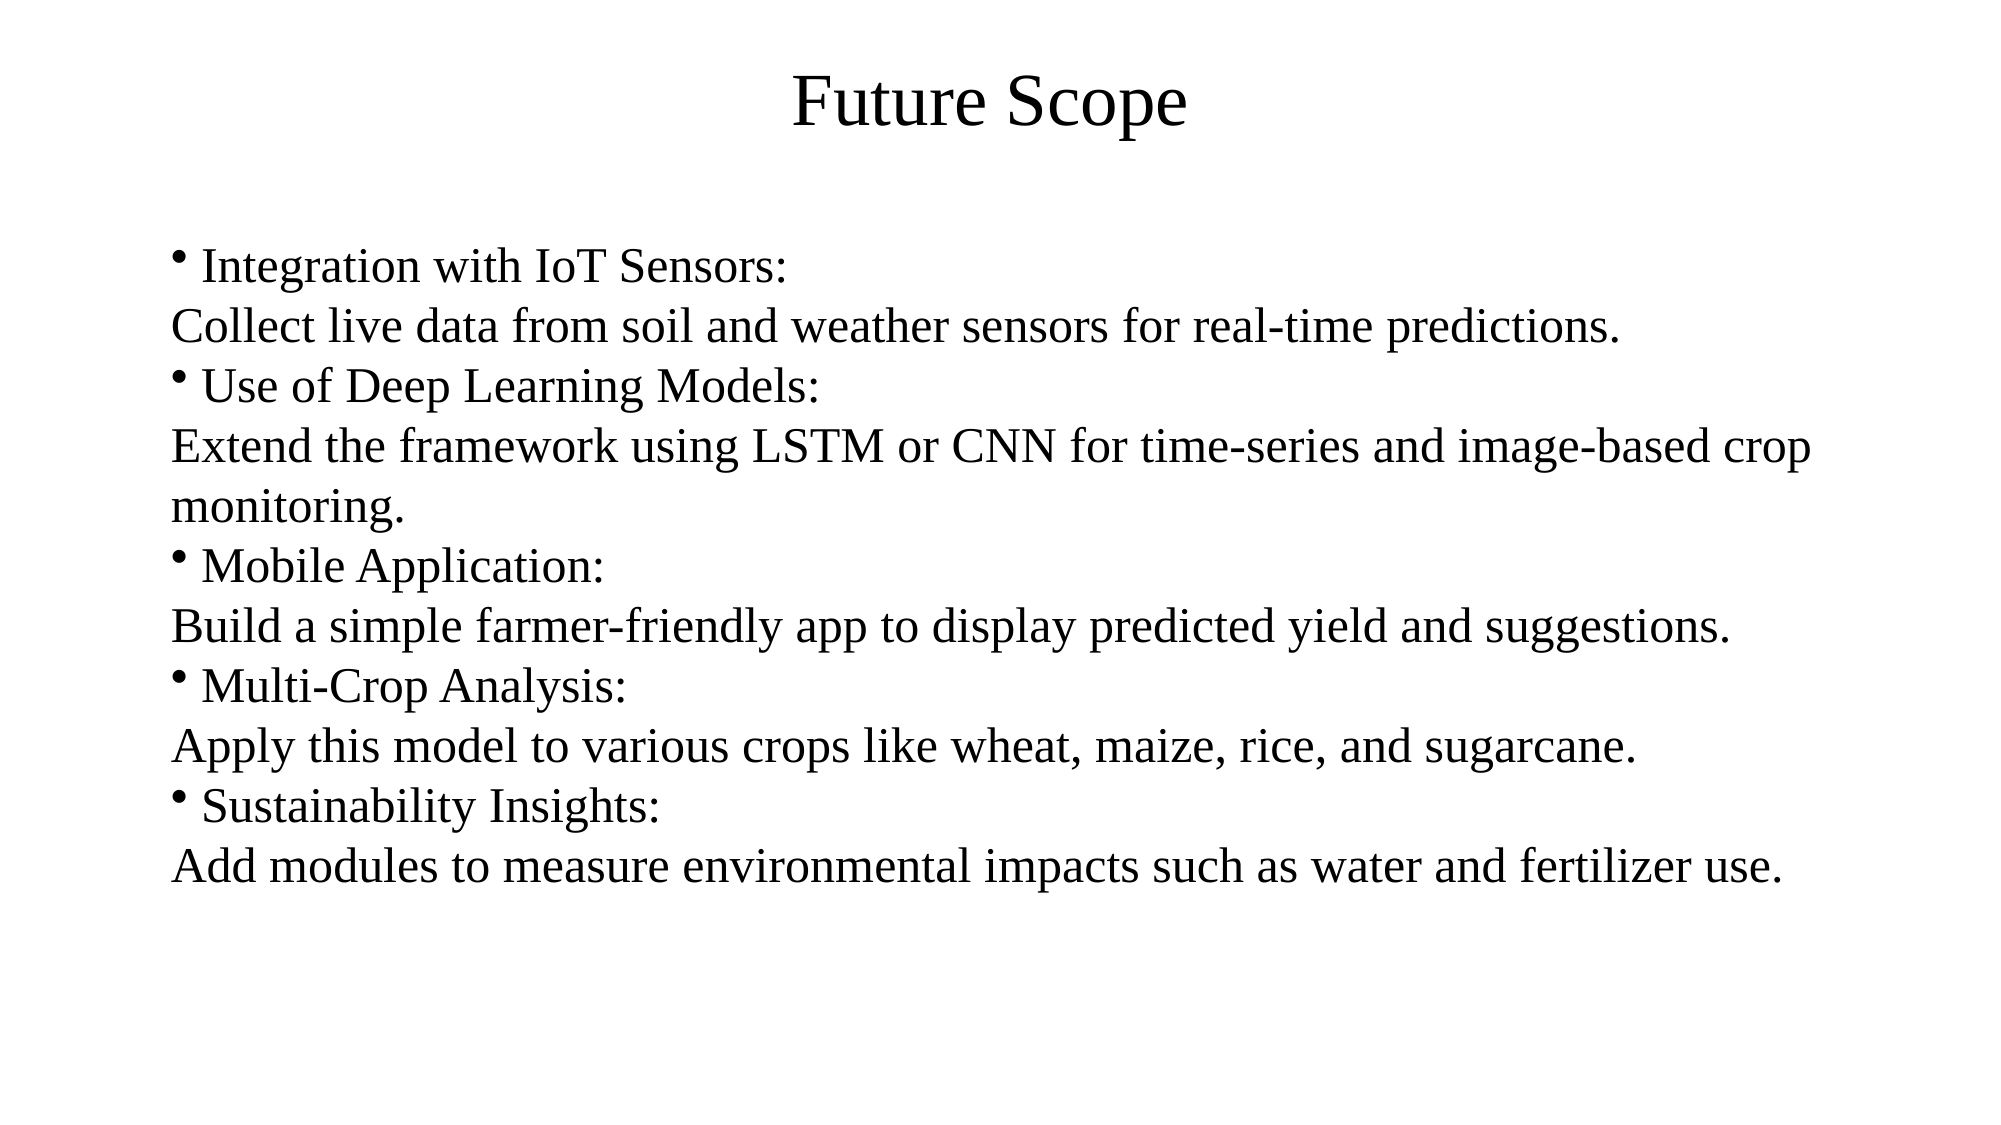

# Future Scope
 Integration with IoT Sensors:
Collect live data from soil and weather sensors for real-time predictions.
 Use of Deep Learning Models:
Extend the framework using LSTM or CNN for time-series and image-based crop monitoring.
 Mobile Application:
Build a simple farmer-friendly app to display predicted yield and suggestions.
 Multi-Crop Analysis:
Apply this model to various crops like wheat, maize, rice, and sugarcane.
 Sustainability Insights:
Add modules to measure environmental impacts such as water and fertilizer use.